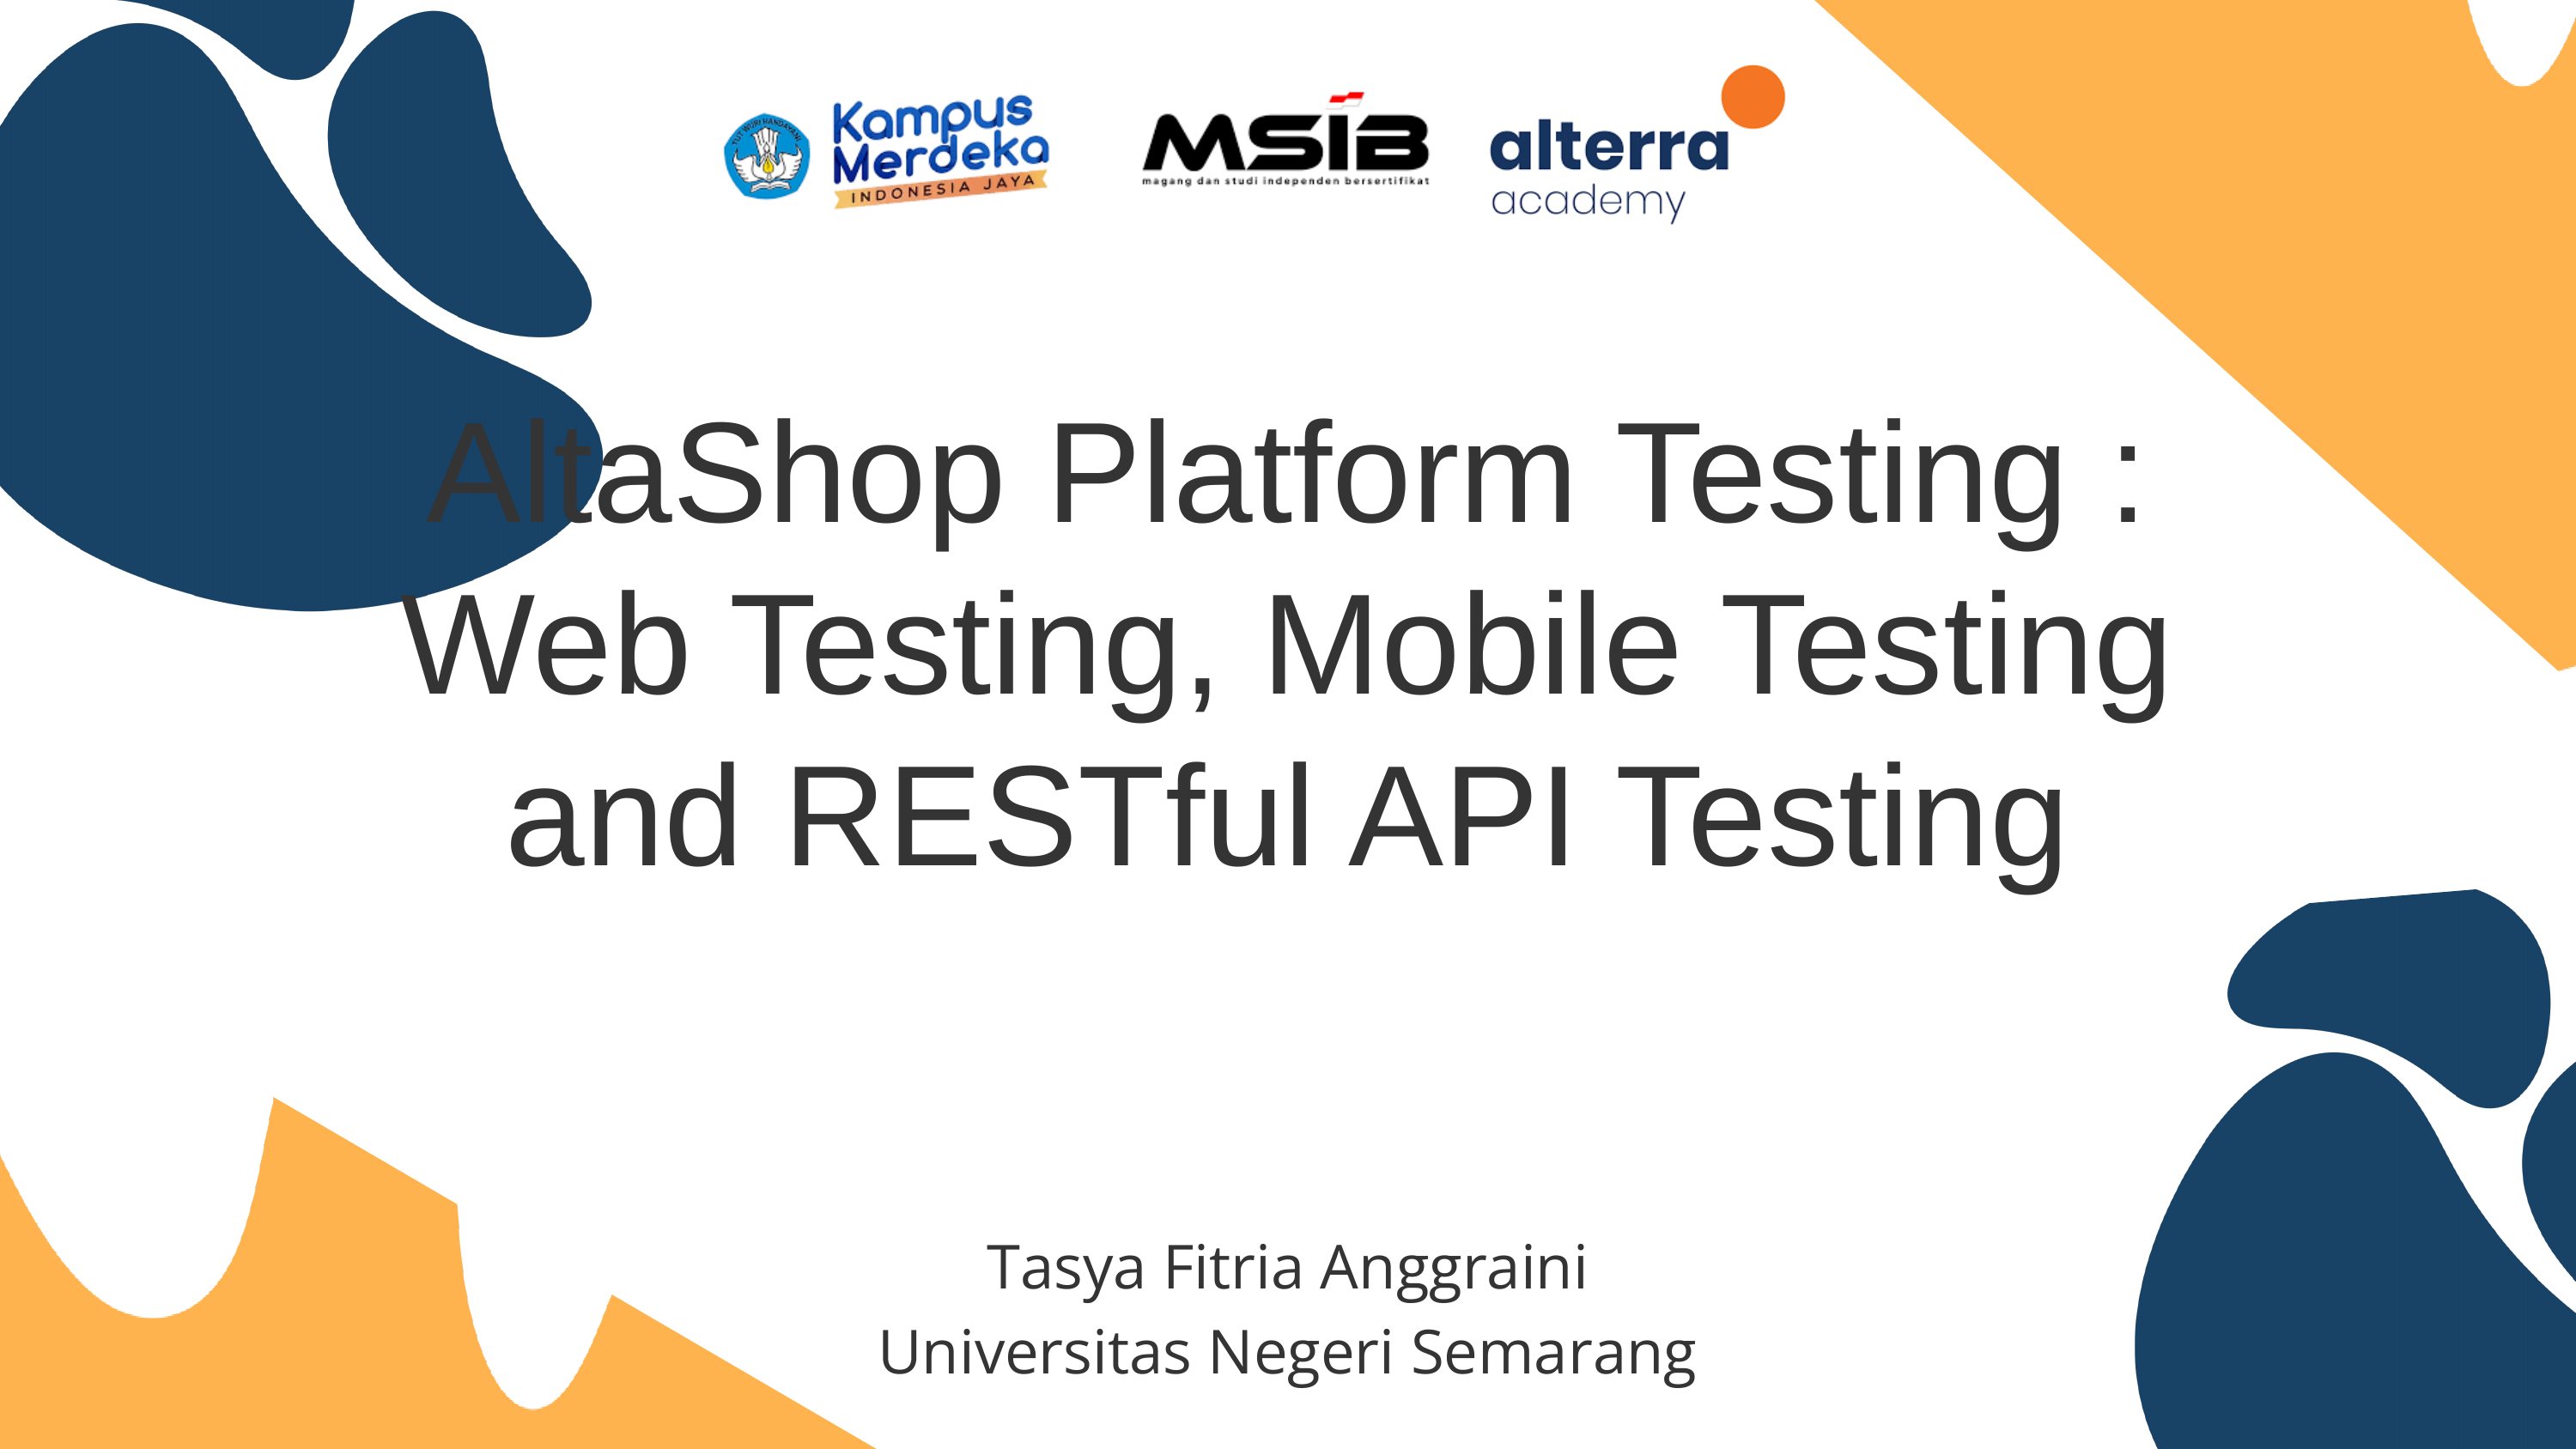

AltaShop Platform Testing : Web Testing, Mobile Testing and RESTful API Testing

Tasya Fitria Anggraini
Universitas Negeri Semarang